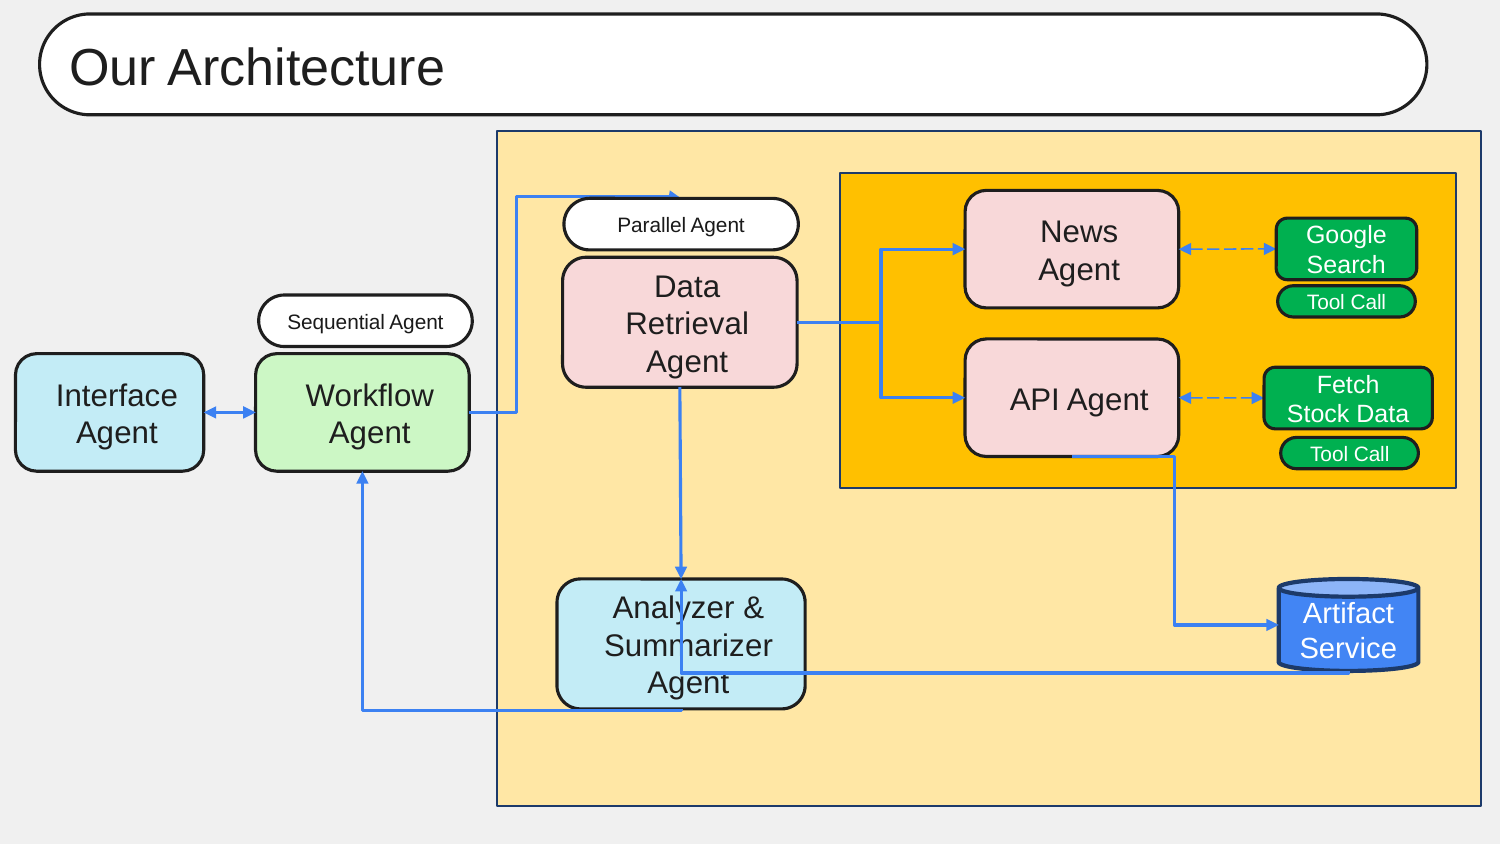

Our Architecture

News Agent
Parallel Agent
Google Search
Tool Call
Data Retrieval Agent
Sequential Agent
API Agent
Interface Agent
Workflow Agent
Fetch Stock Data
Tool Call
Analyzer & Summarizer Agent
Artifact Service